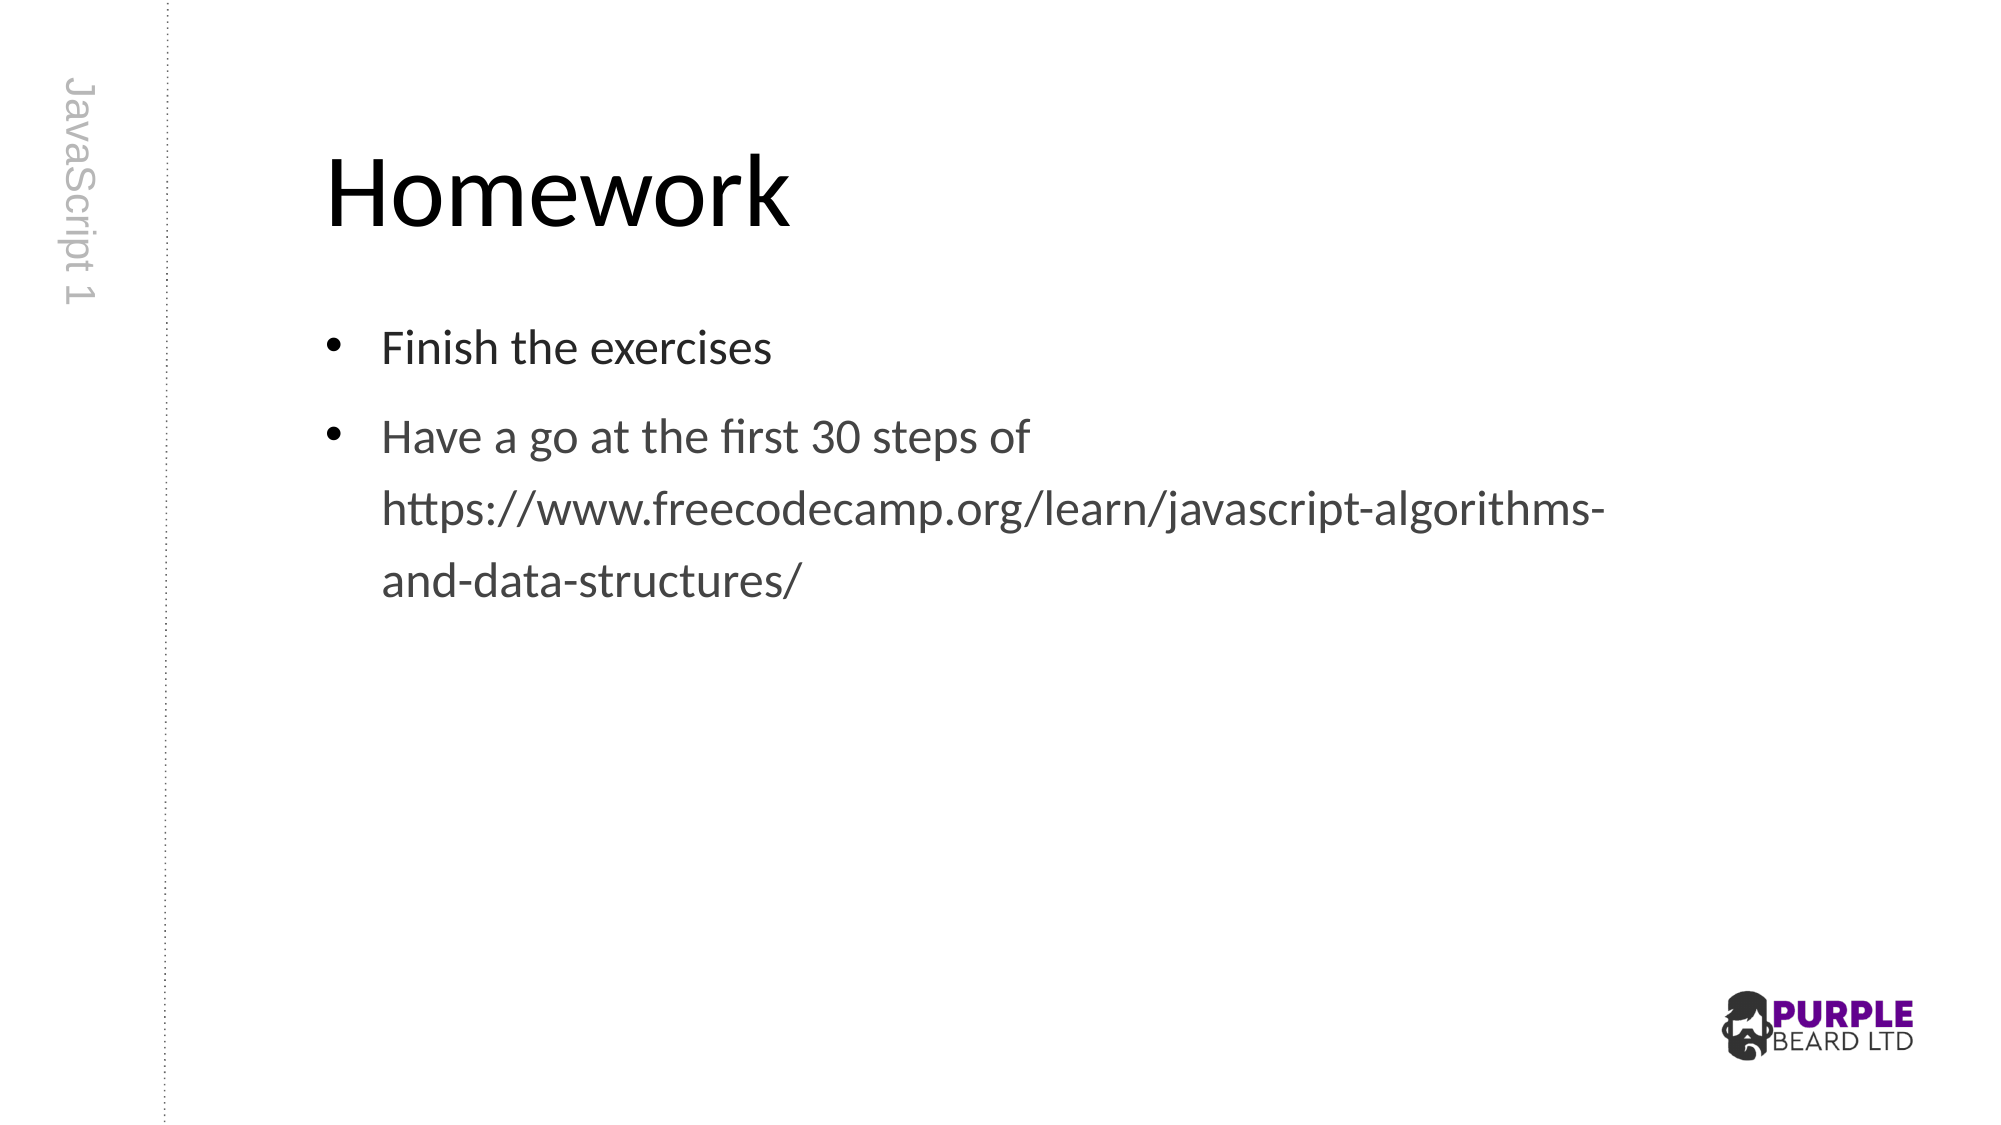

# Homework
Finish the exercises
Have a go at the first 30 steps of https://www.freecodecamp.org/learn/javascript-algorithms-and-data-structures/